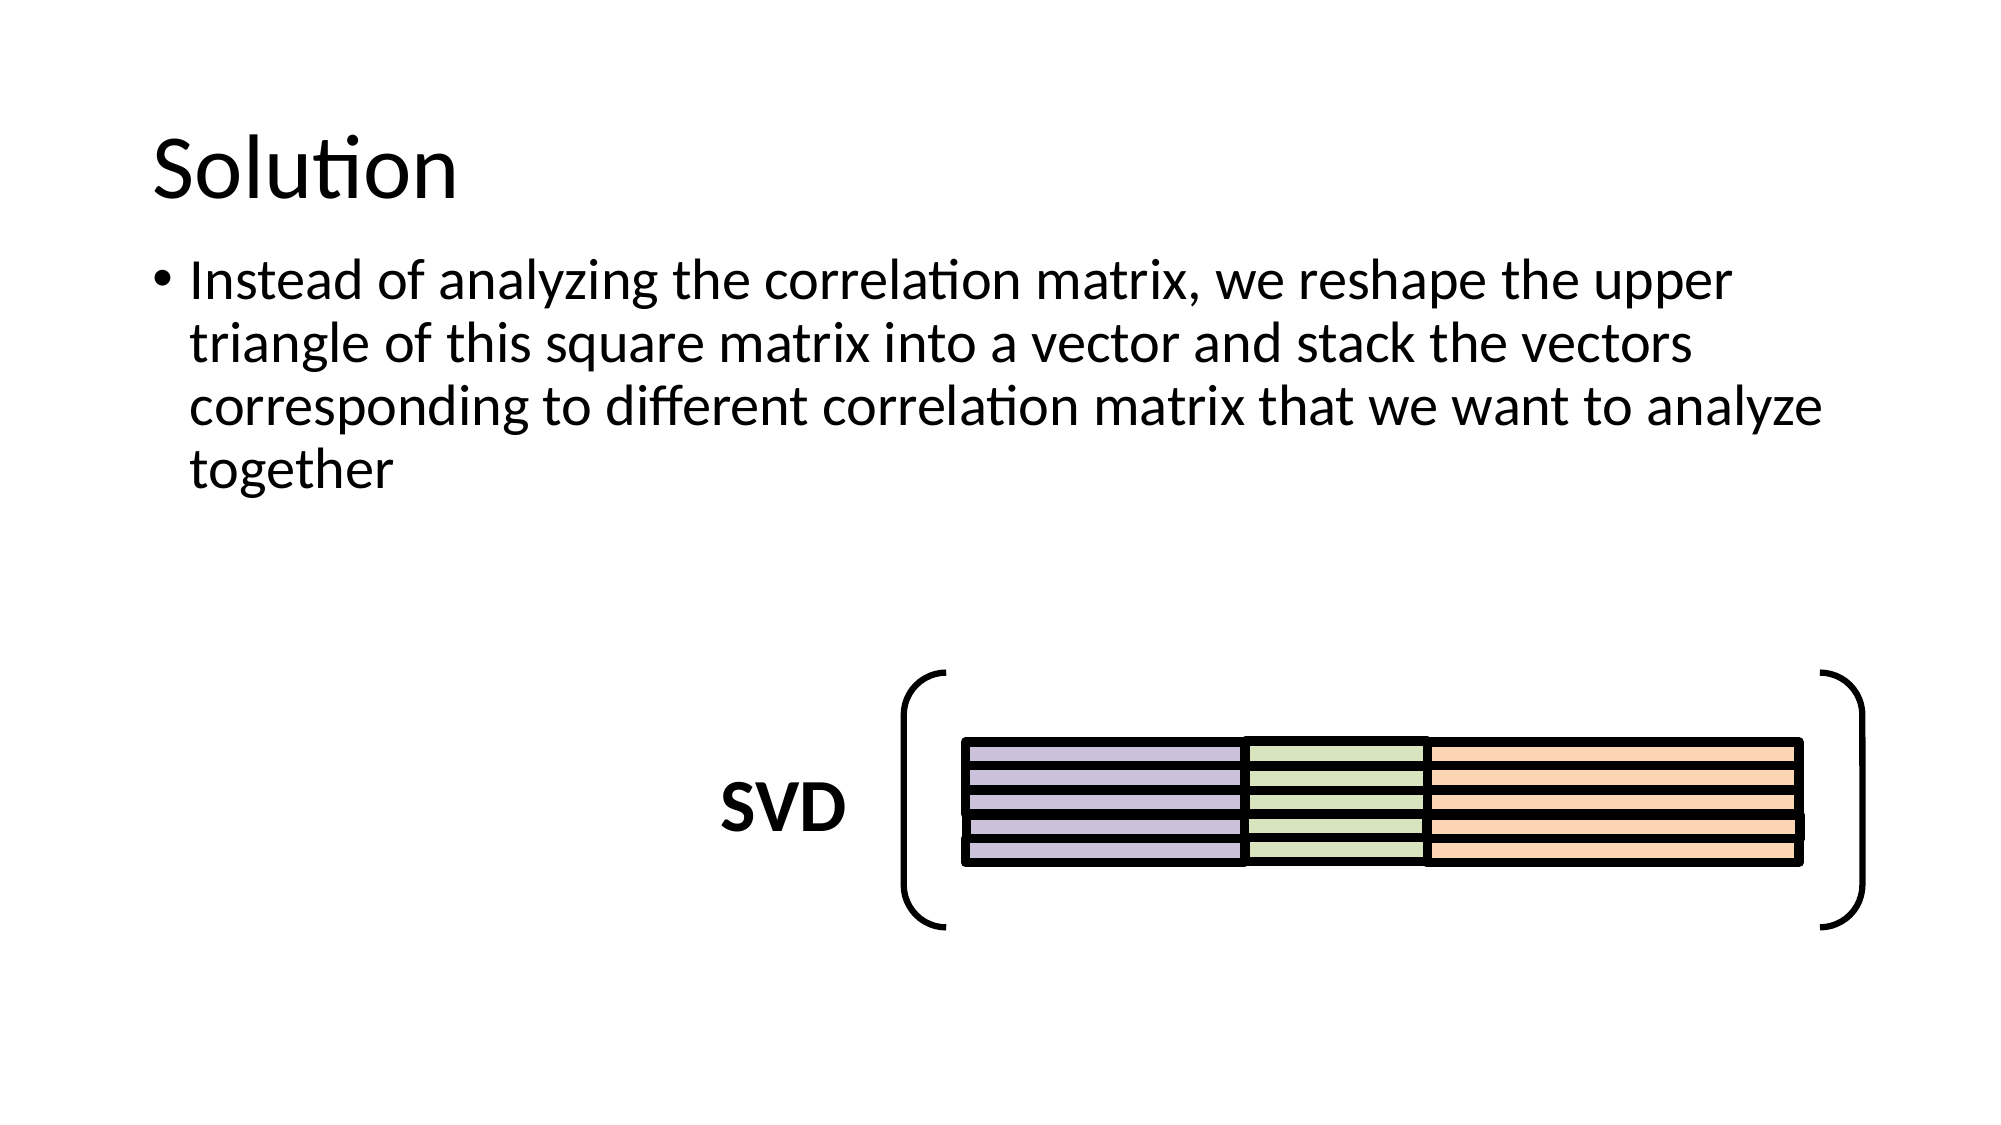

# Solution
Instead of analyzing the correlation matrix, we reshape the upper triangle of this square matrix into a vector and stack the vectors corresponding to different correlation matrix that we want to analyze together

SVD